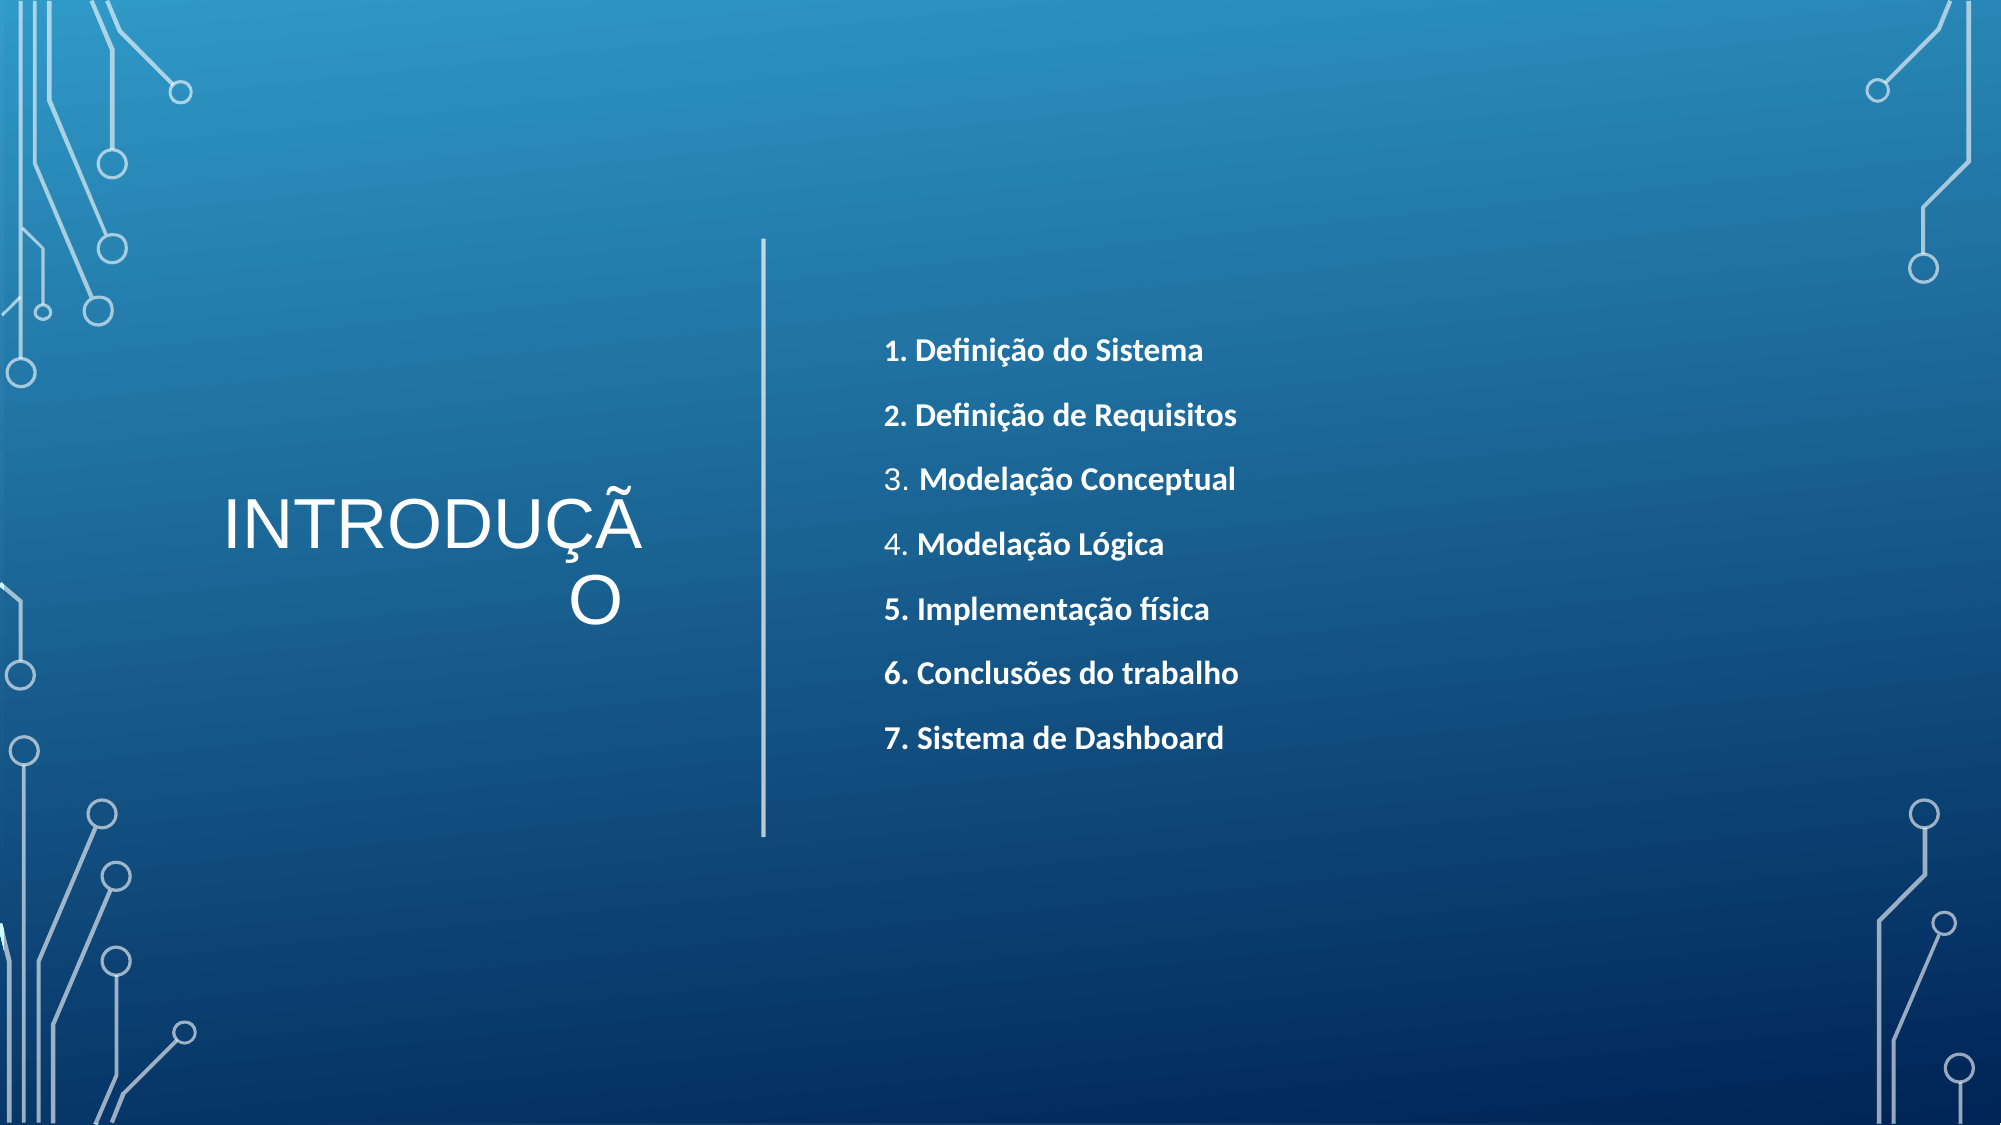

# Introdução
1. Definição do Sistema
2. Definição de Requisitos
3. Modelação Conceptual
4. Modelação Lógica
5. Implementação física
6. Conclusões do trabalho
7. Sistema de Dashboard